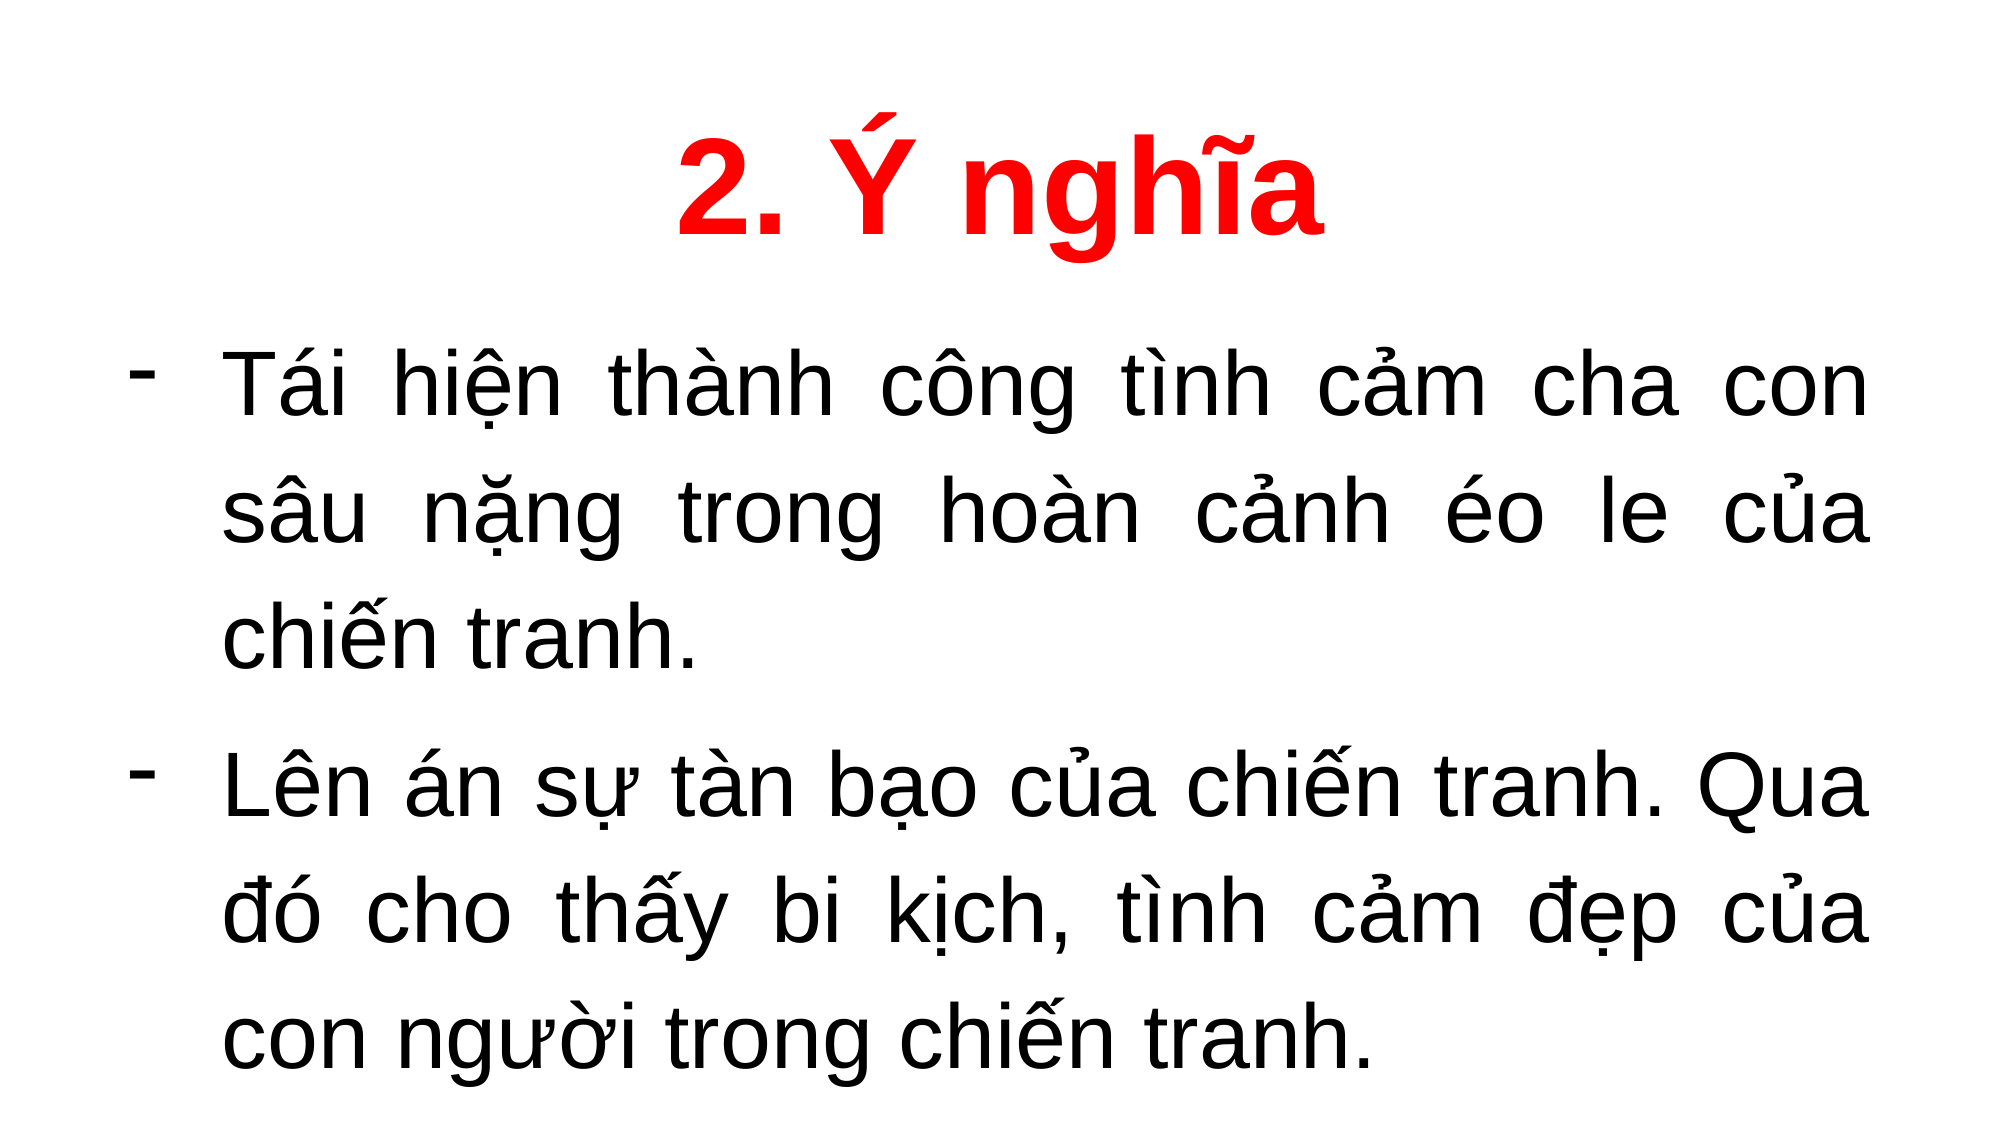

2. Ý nghĩa
Tái hiện thành công tình cảm cha con sâu nặng trong hoàn cảnh éo le của chiến tranh.
Lên án sự tàn bạo của chiến tranh. Qua đó cho thấy bi kịch, tình cảm đẹp của con người trong chiến tranh.